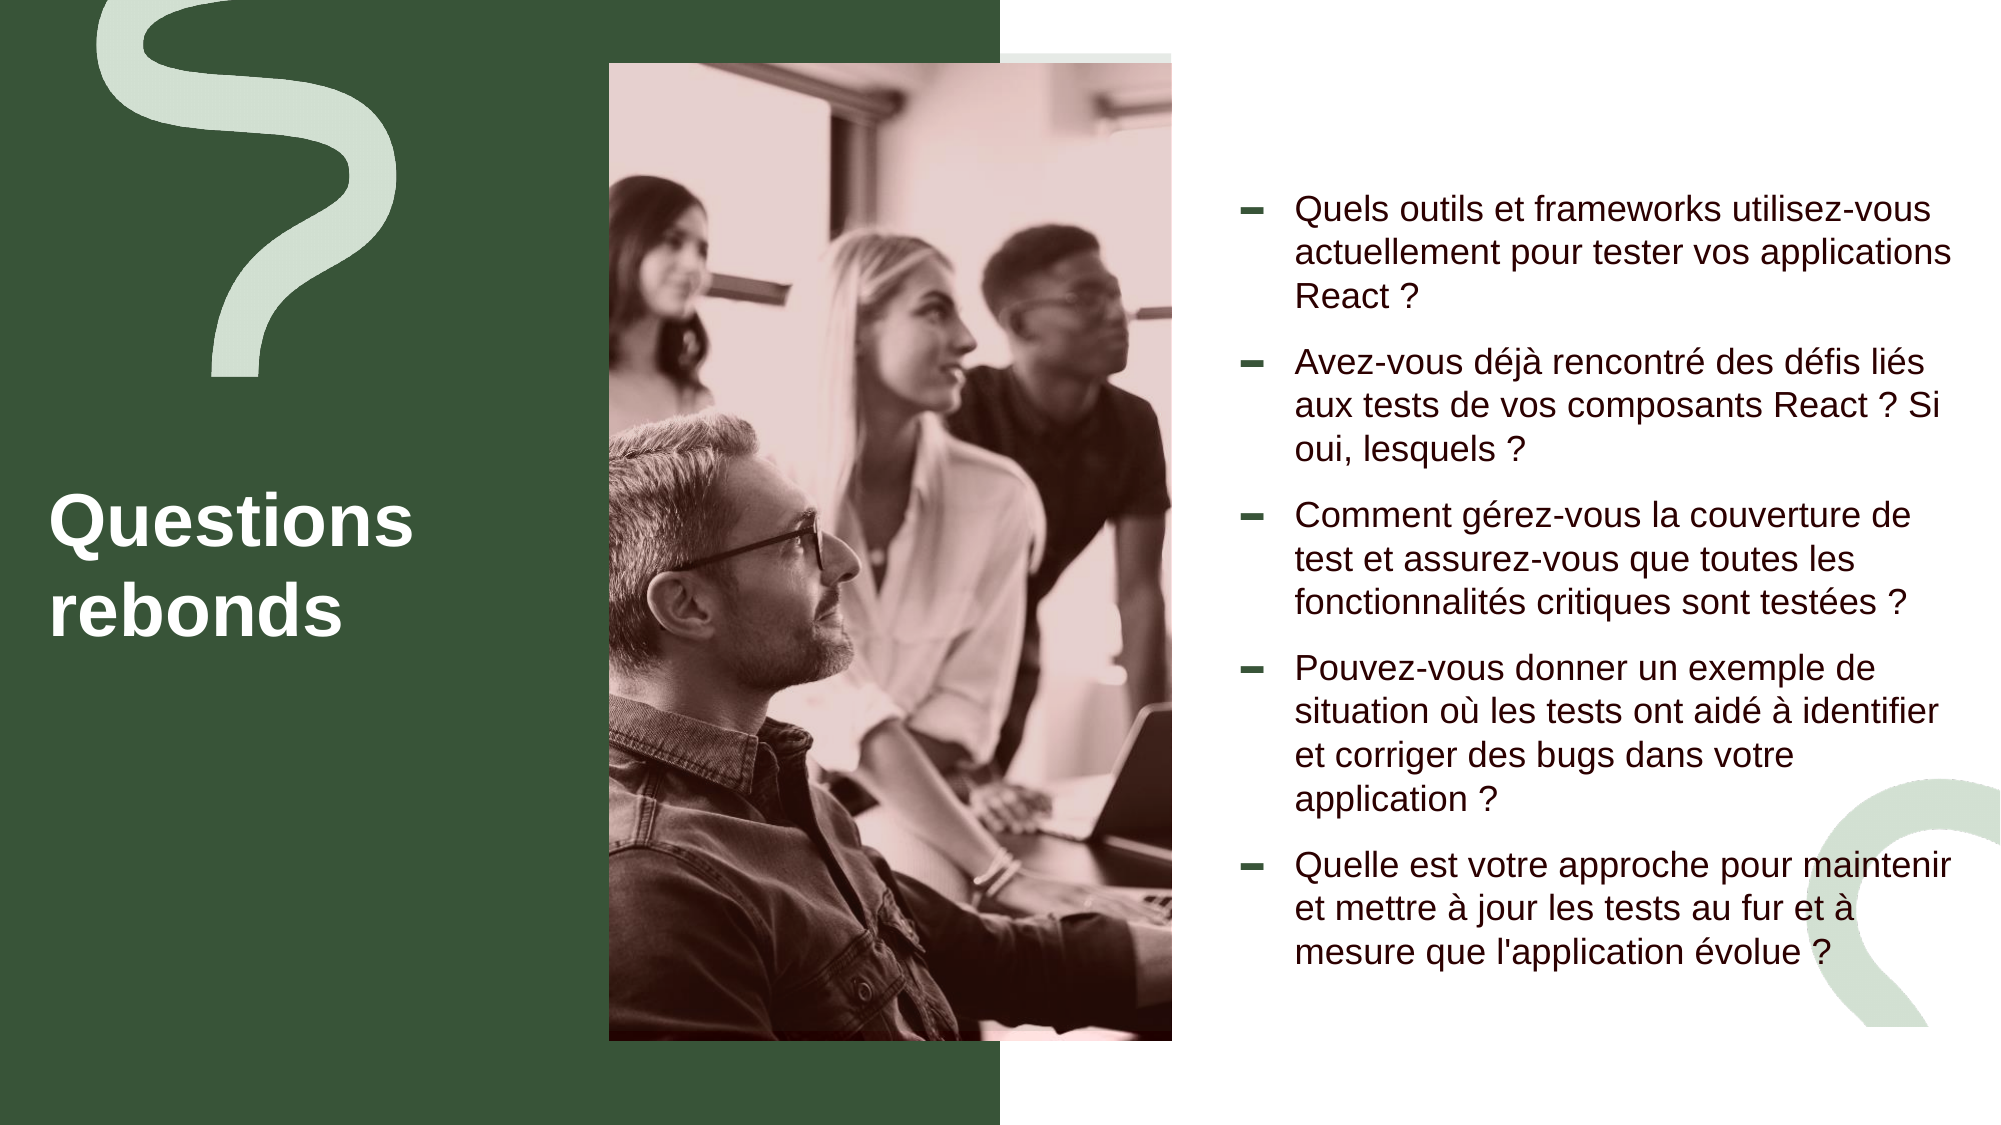

Quels outils et frameworks utilisez-vous actuellement pour tester vos applications React ?
Avez-vous déjà rencontré des défis liés aux tests de vos composants React ? Si oui, lesquels ?
Comment gérez-vous la couverture de test et assurez-vous que toutes les fonctionnalités critiques sont testées ?
Pouvez-vous donner un exemple de situation où les tests ont aidé à identifier et corriger des bugs dans votre application ?
Quelle est votre approche pour maintenir et mettre à jour les tests au fur et à mesure que l'application évolue ?

# Questions rebonds